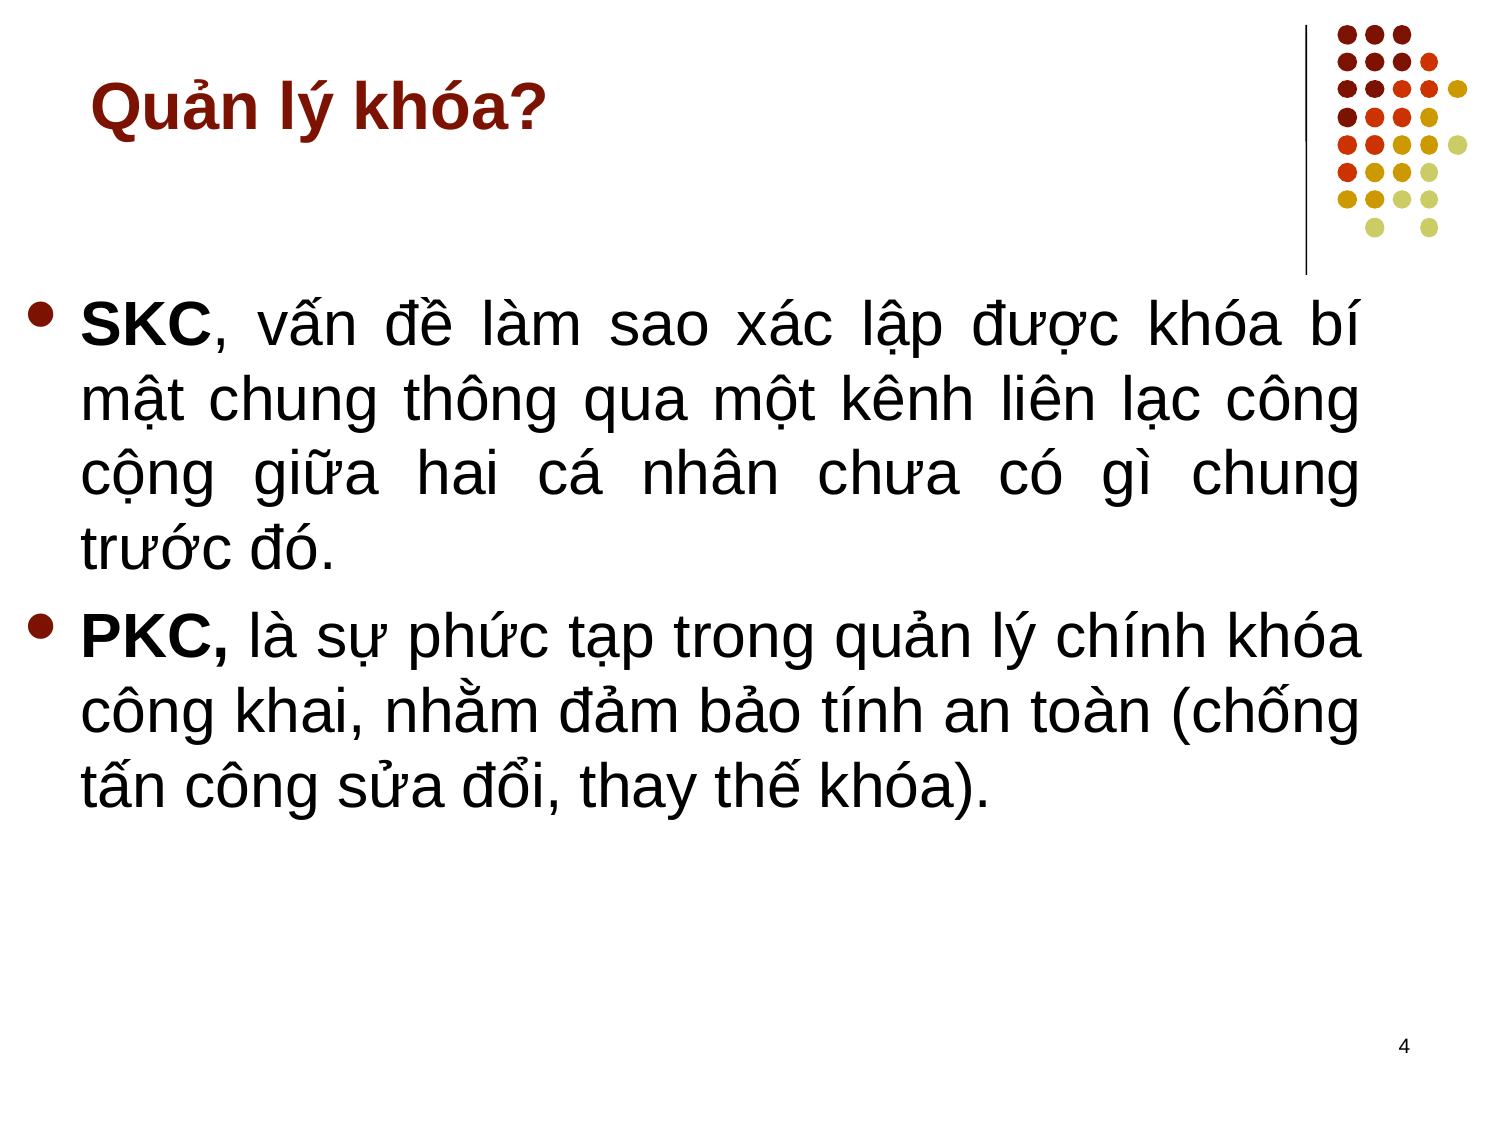

# Quản lý khóa?
SKC, vấn đề làm sao xác lập được khóa bí mật chung thông qua một kênh liên lạc công cộng giữa hai cá nhân chưa có gì chung trước đó.
PKC, là sự phức tạp trong quản lý chính khóa công khai, nhằm đảm bảo tính an toàn (chống tấn công sửa đổi, thay thế khóa).

4